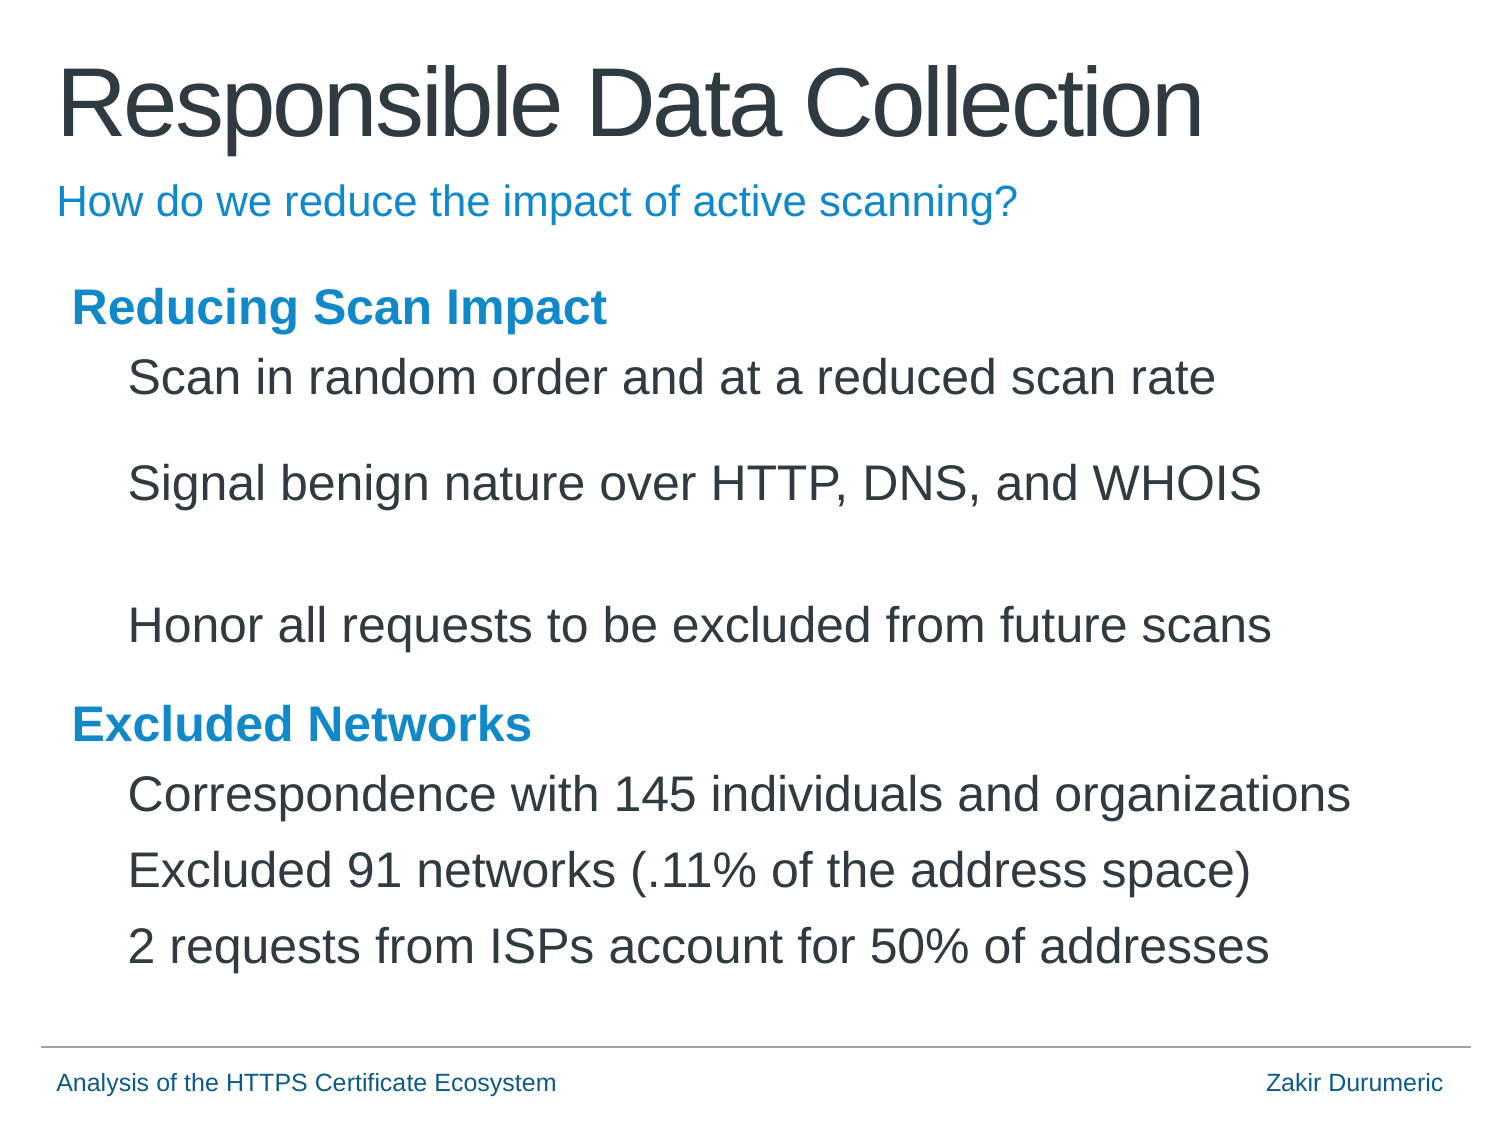

# Responsible Data Collection
How do we reduce the impact of active scanning?
Reducing Scan Impact
    Scan in random order and at a reduced scan rate

    Signal benign nature over HTTP, DNS, and WHOIS

    Honor all requests to be excluded from future scans

Excluded Networks
    Correspondence with 145 individuals and organizations

    Excluded 91 networks (.11% of the address space)

    2 requests from ISPs account for 50% of addresses